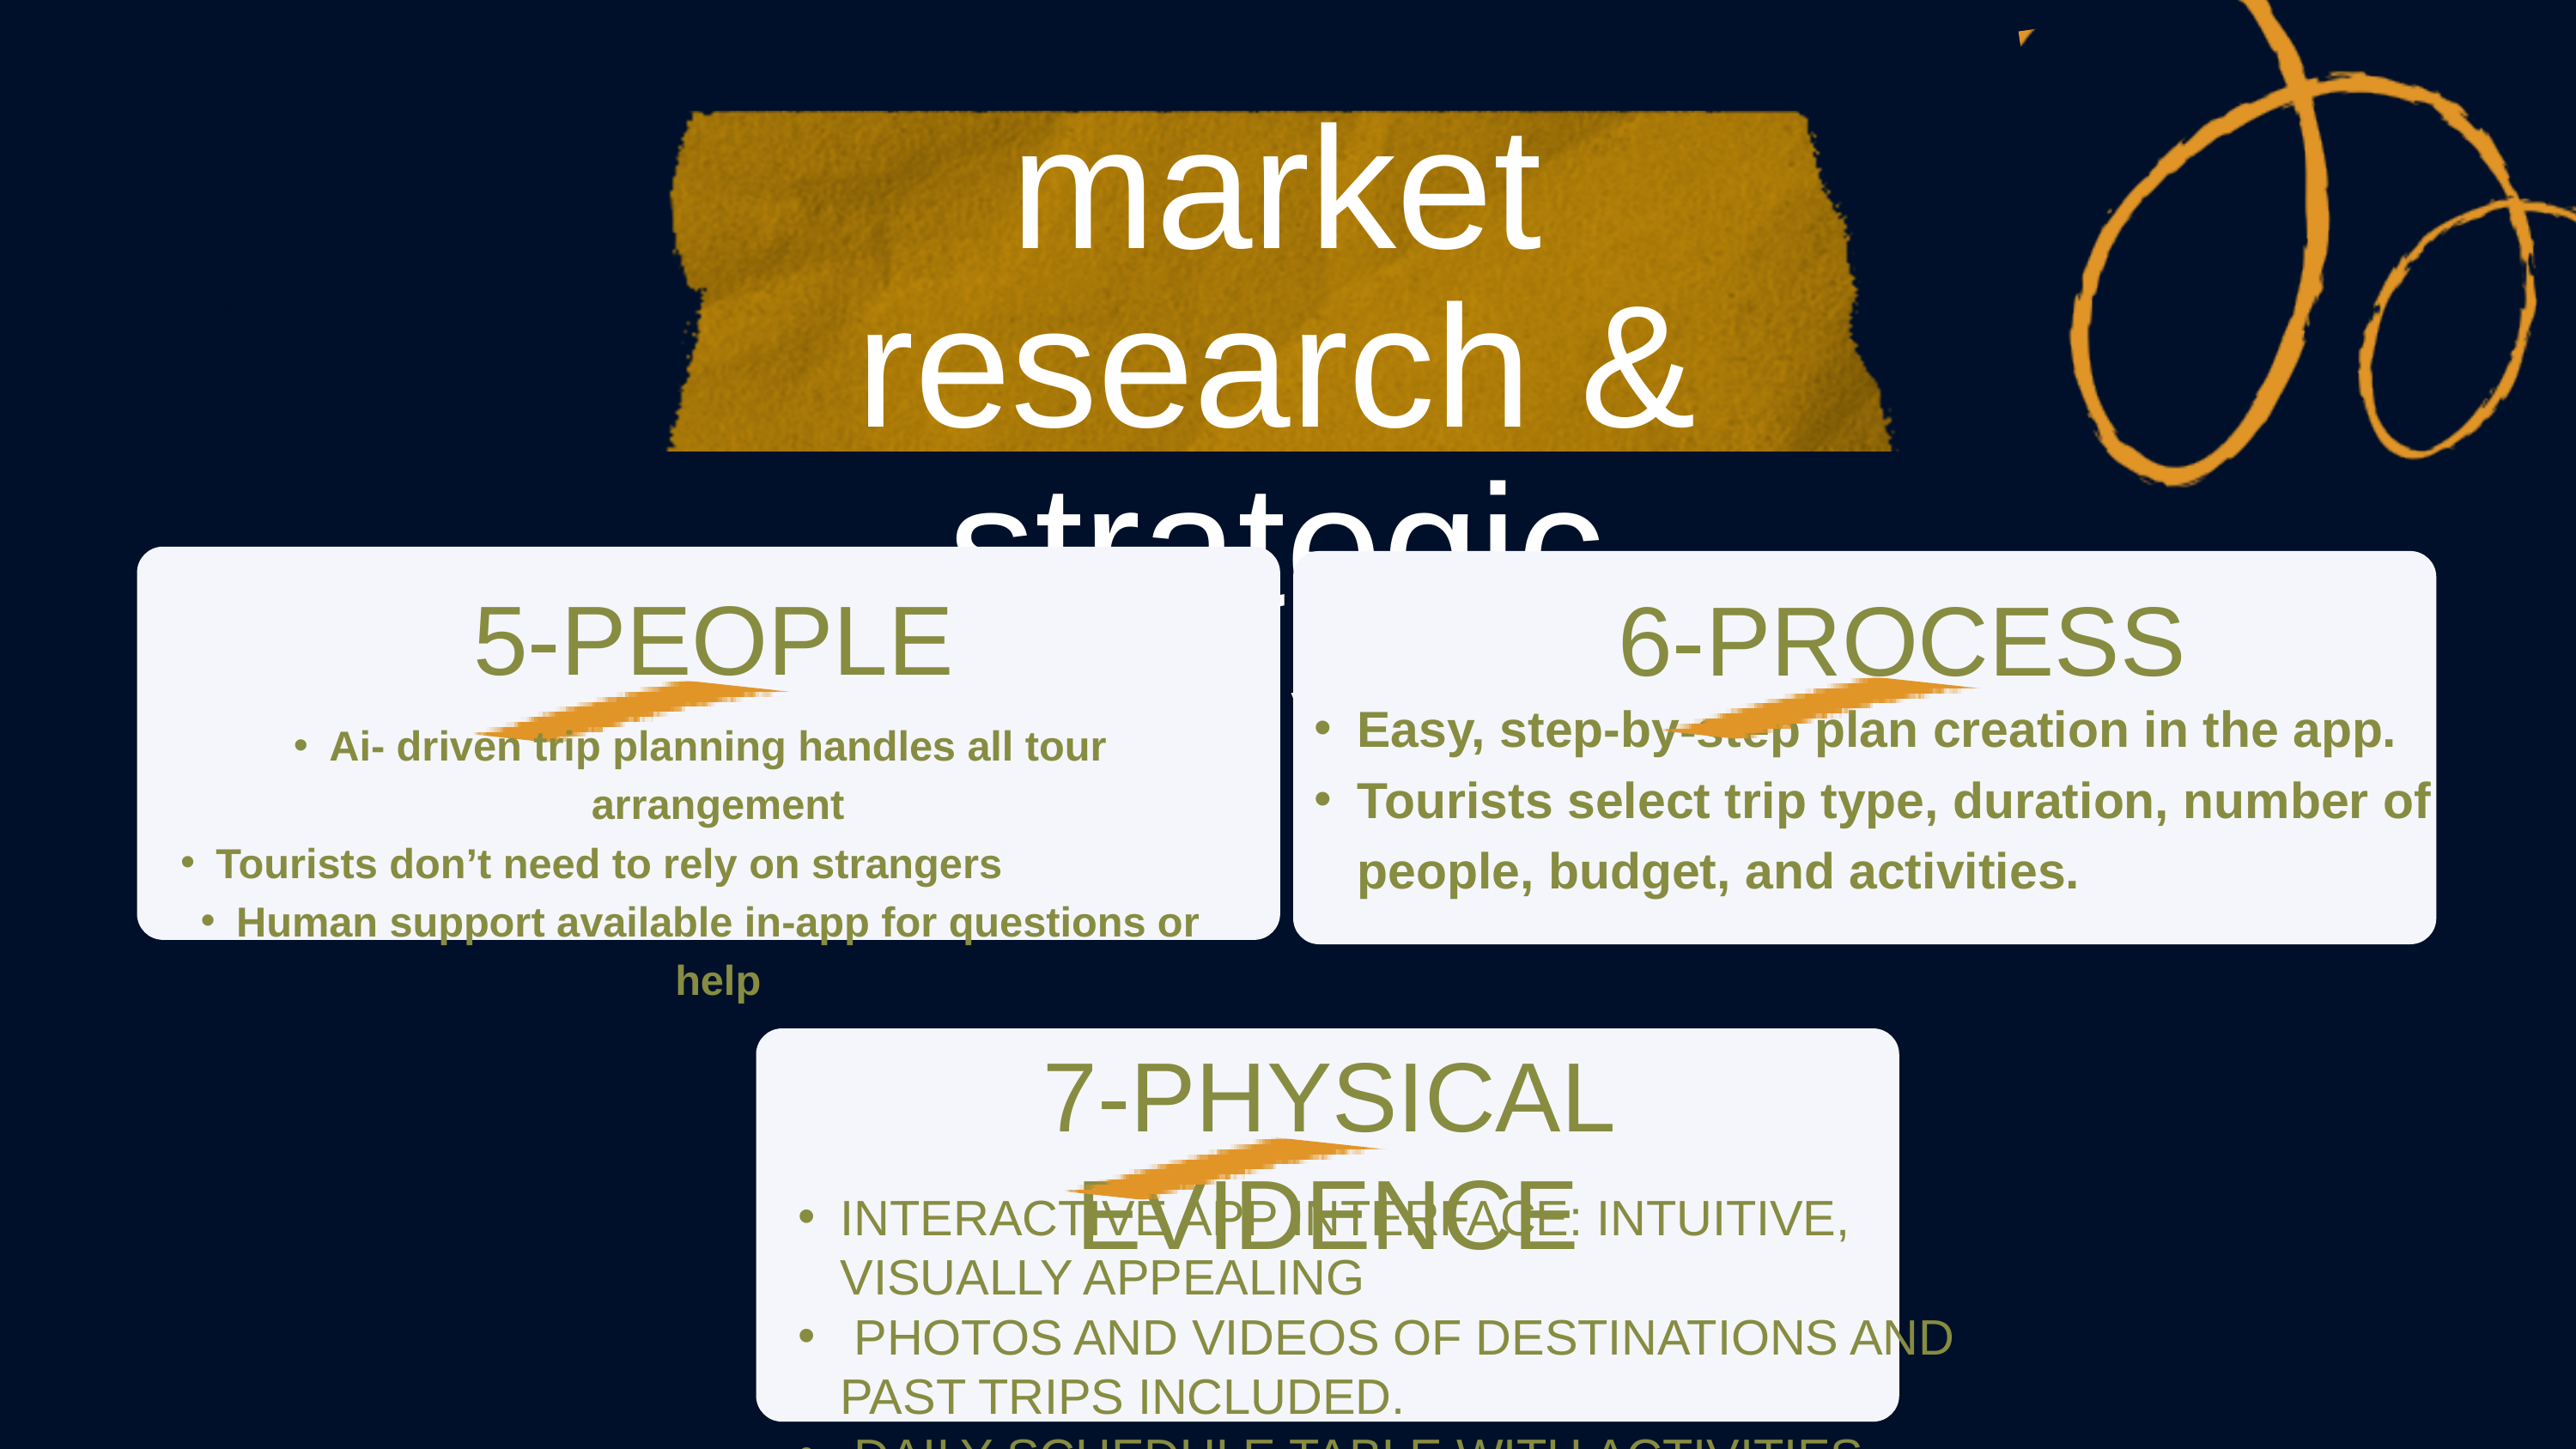

market research & strategic analysis

5-PEOPLE
6-PROCESS

Easy, step-by-step plan creation in the app.
Tourists select trip type, duration, number of people, budget, and activities.

Ai- driven trip planning handles all tour arrangement
Tourists don’t need to rely on strangers
Human support available in-app for questions or help

7-PHYSICAL EVIDENCE

INTERACTIVE APP INTERFACE: INTUITIVE, VISUALLY APPEALING
 PHOTOS AND VIDEOS OF DESTINATIONS AND PAST TRIPS INCLUDED.
 DAILY SCHEDULE TABLE WITH ACTIVITIES, TIMES, AND LOCATIONS.